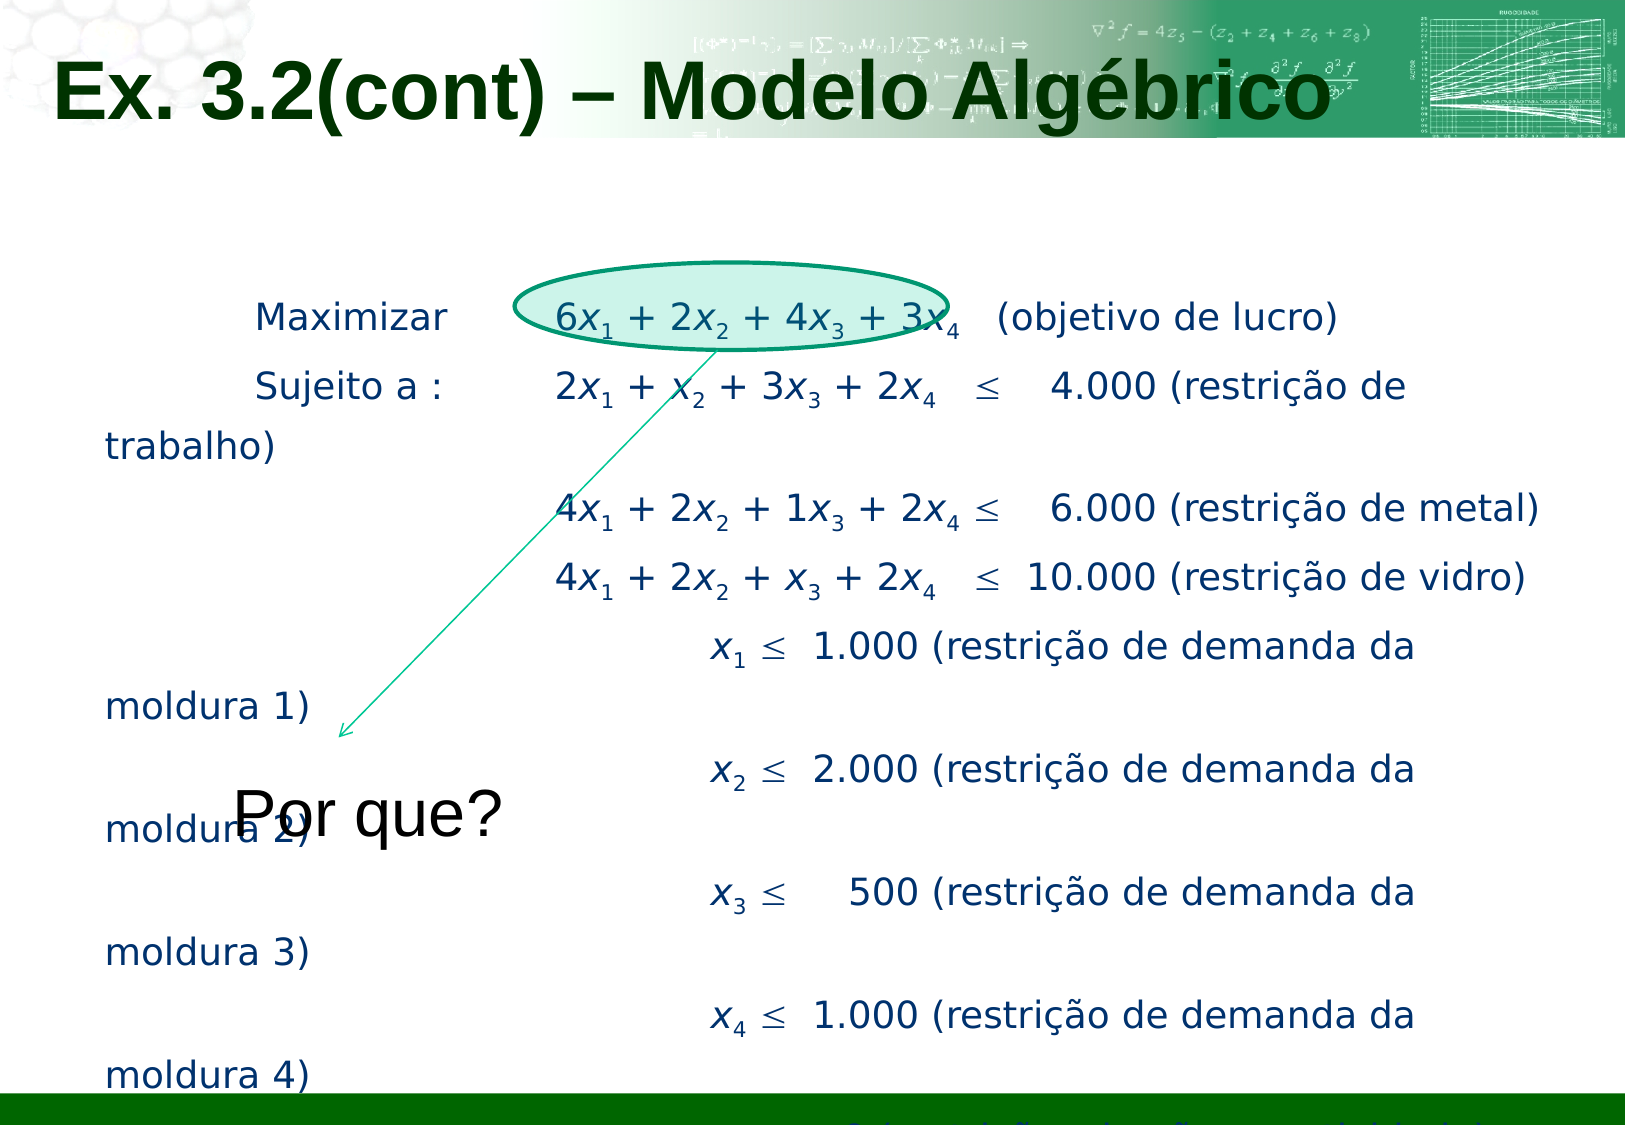

# Ex. 3.2(cont) – Modelo Algébrico

		Maximizar	6x1 + 2x2 + 4x3 + 3x4   (objetivo de lucro)
		Sujeito a :	2x1 + x2 + 3x3 + 2x4   ≤    4.000 (restrição de trabalho)
				4x1 + 2x2 + 1x3 + 2x4 ≤    6.000 (restrição de metal)
				4x1 + 2x2 + x3 + 2x4   ≤  10.000 (restrição de vidro)
				             x1 ≤  1.000 (restrição de demanda da moldura 1)
				             x2 ≤  2.000 (restrição de demanda da moldura 2)
				             x3 ≤     500 (restrição de demanda da moldura 3)
				             x4 ≤  1.000 (restrição de demanda da moldura 4)
			            x1, x2, x3, x4  ≥  0 (restrições de não negatividade)

Por que?